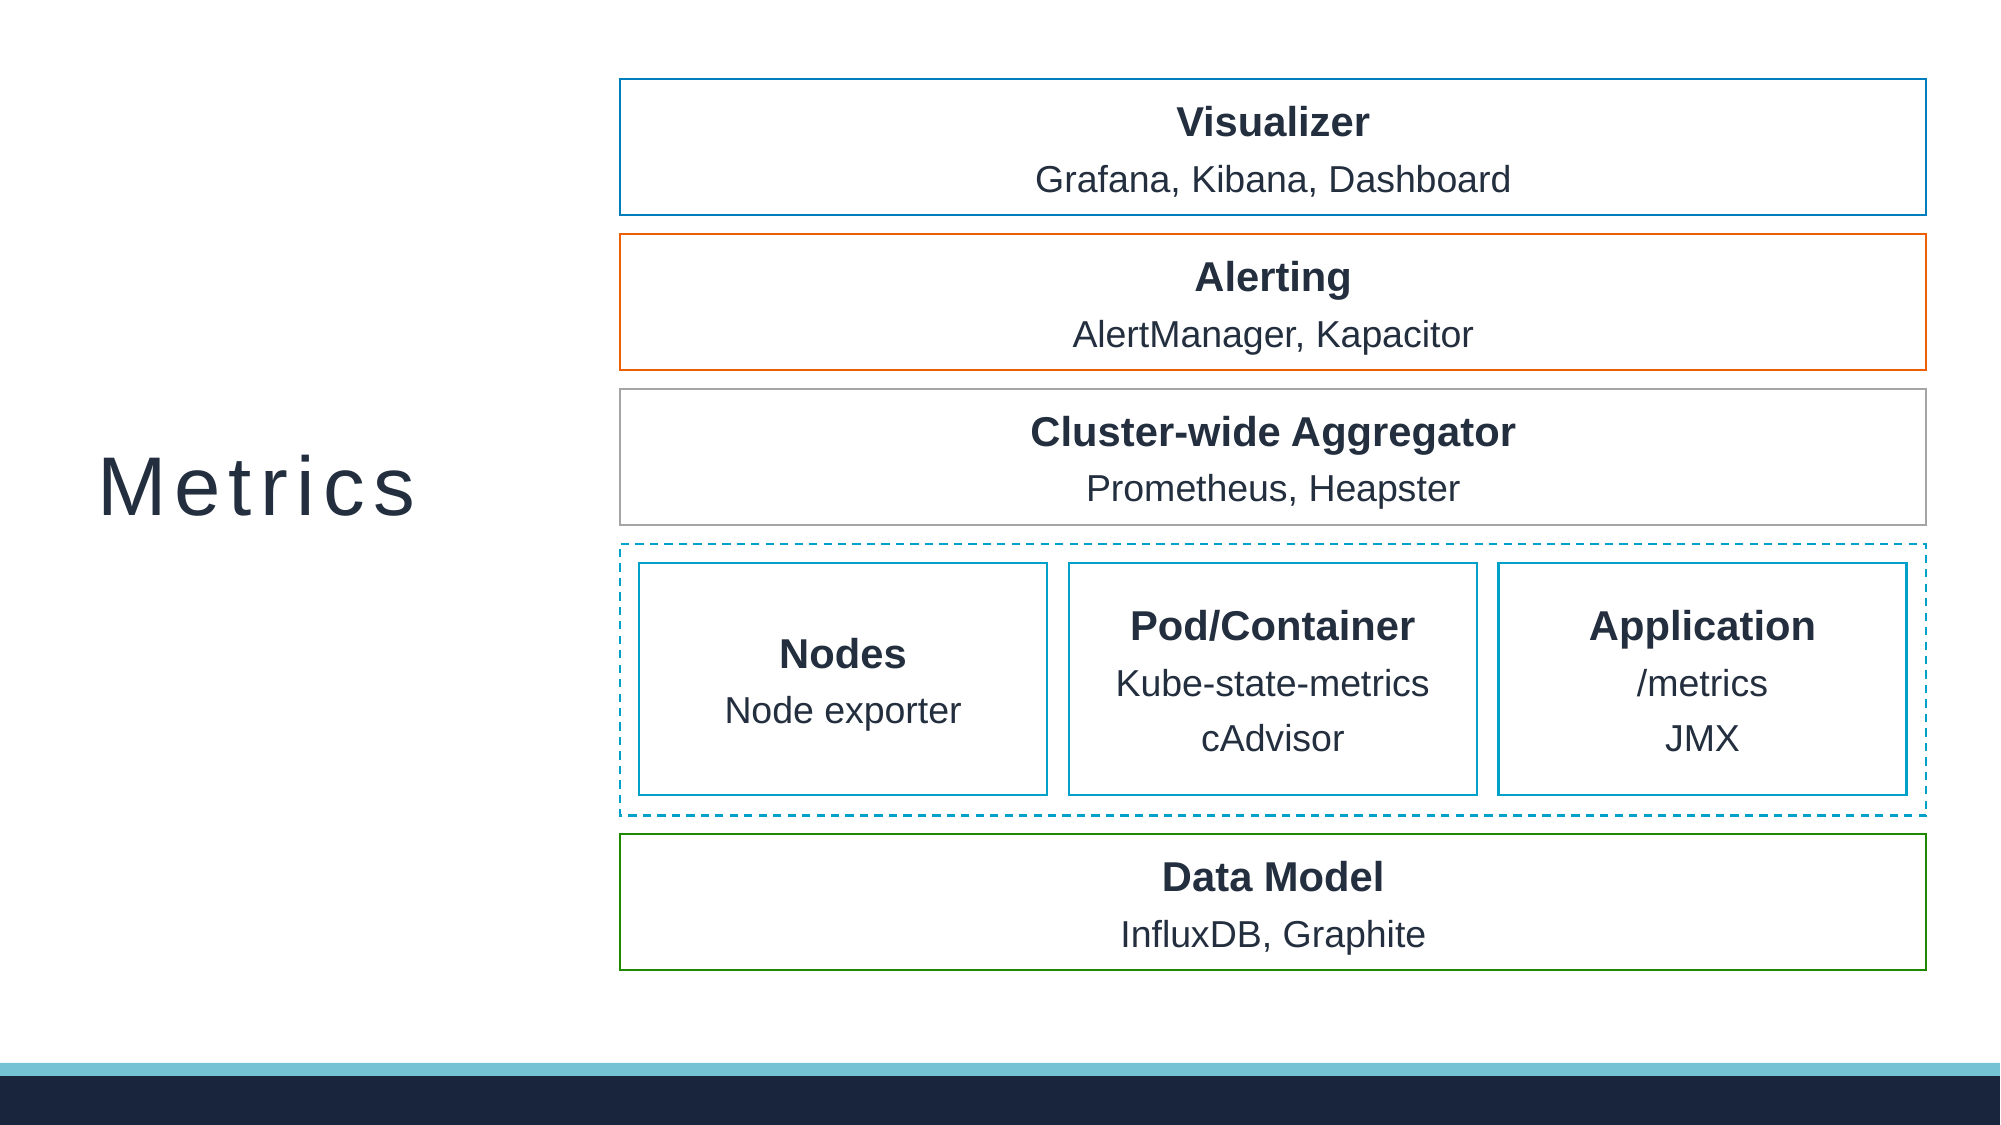

Visualizer
Grafana, Kibana, Dashboard
Alerting
AlertManager, Kapacitor
Cluster-wide Aggregator
Prometheus, Heapster
Metrics

Nodes
Node exporter
Pod/Container
Kube-state-metrics
cAdvisor
Application
/metrics
JMX
Data Model
InfluxDB, Graphite